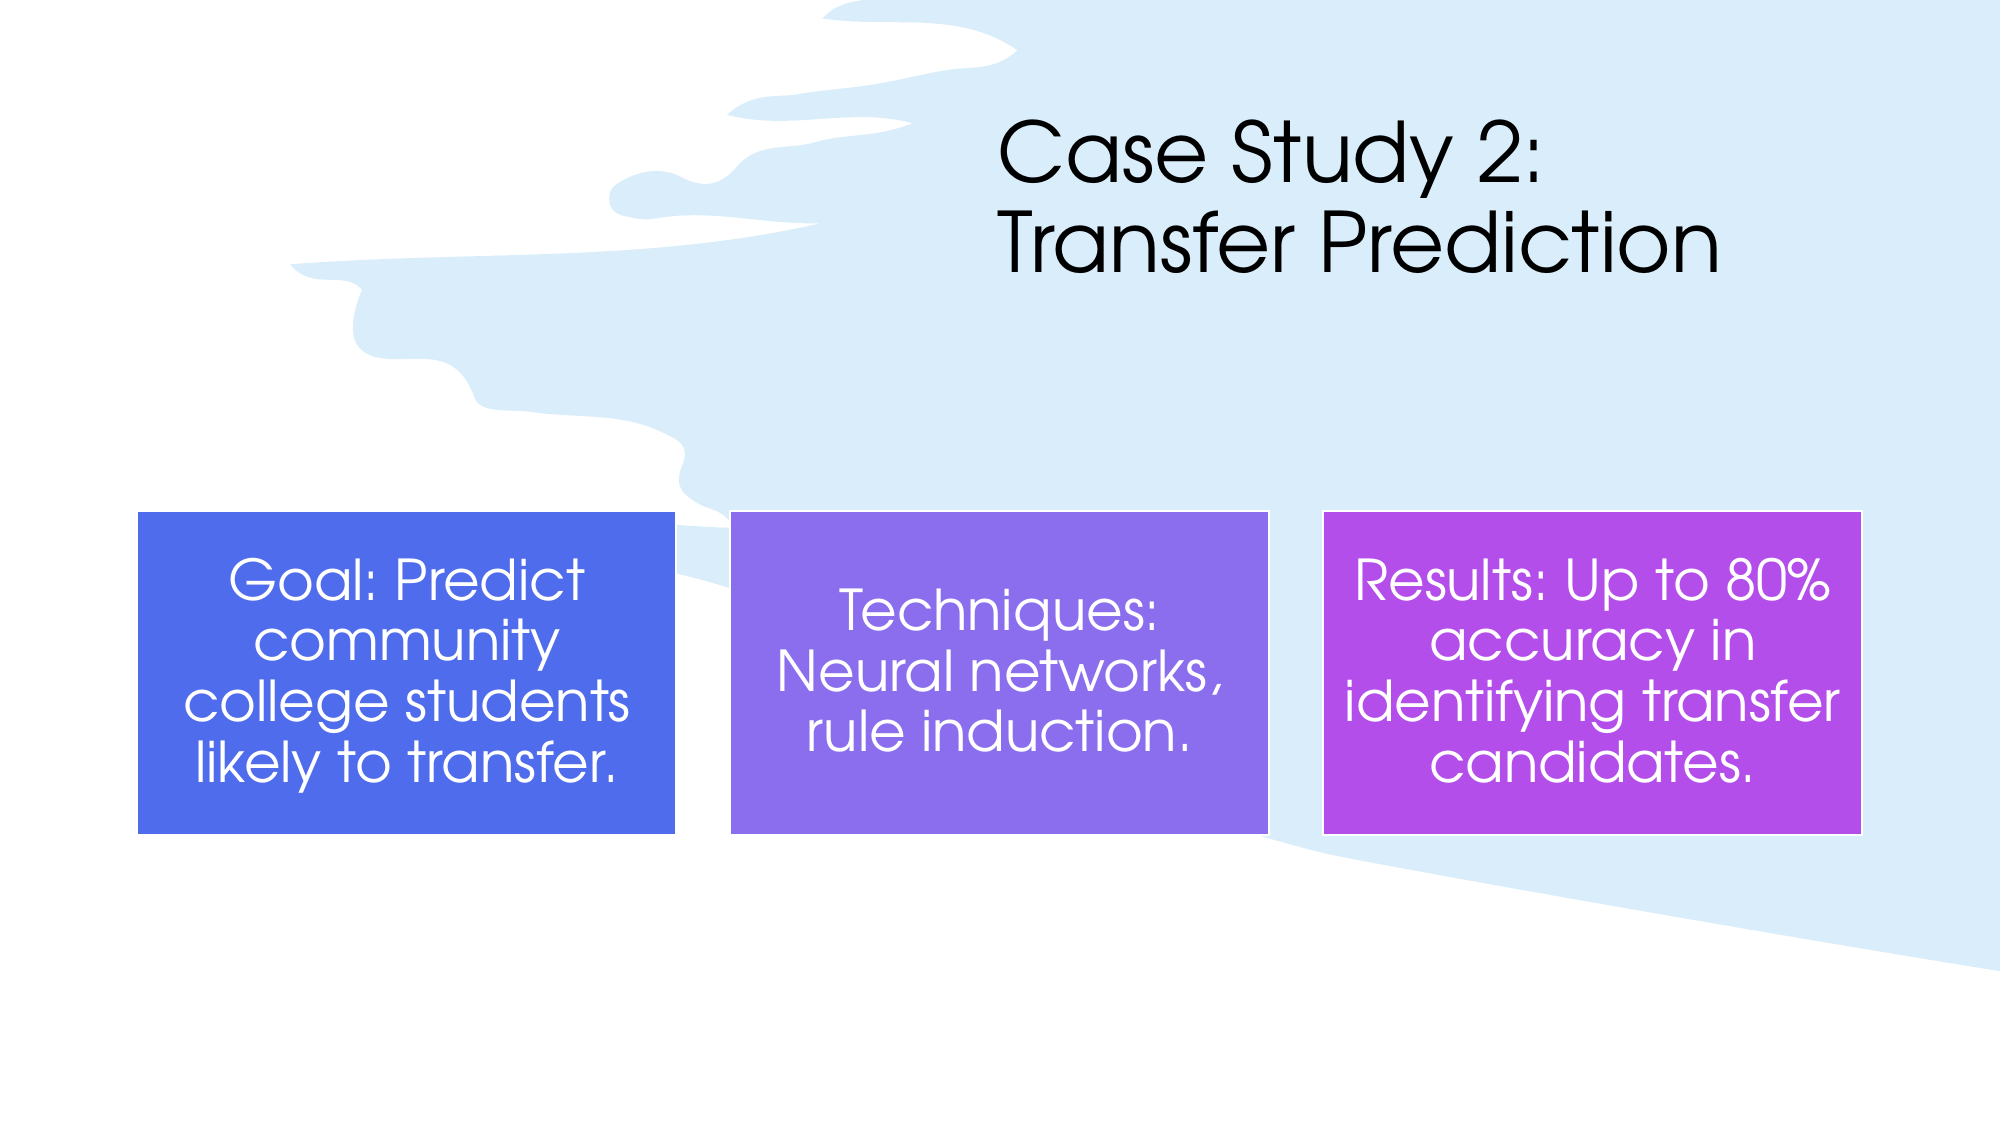

# Case Study 2: Transfer Prediction
Goal: Predict community college students likely to transfer.
Techniques: Neural networks, rule induction.
Results: Up to 80% accuracy in identifying transfer candidates.